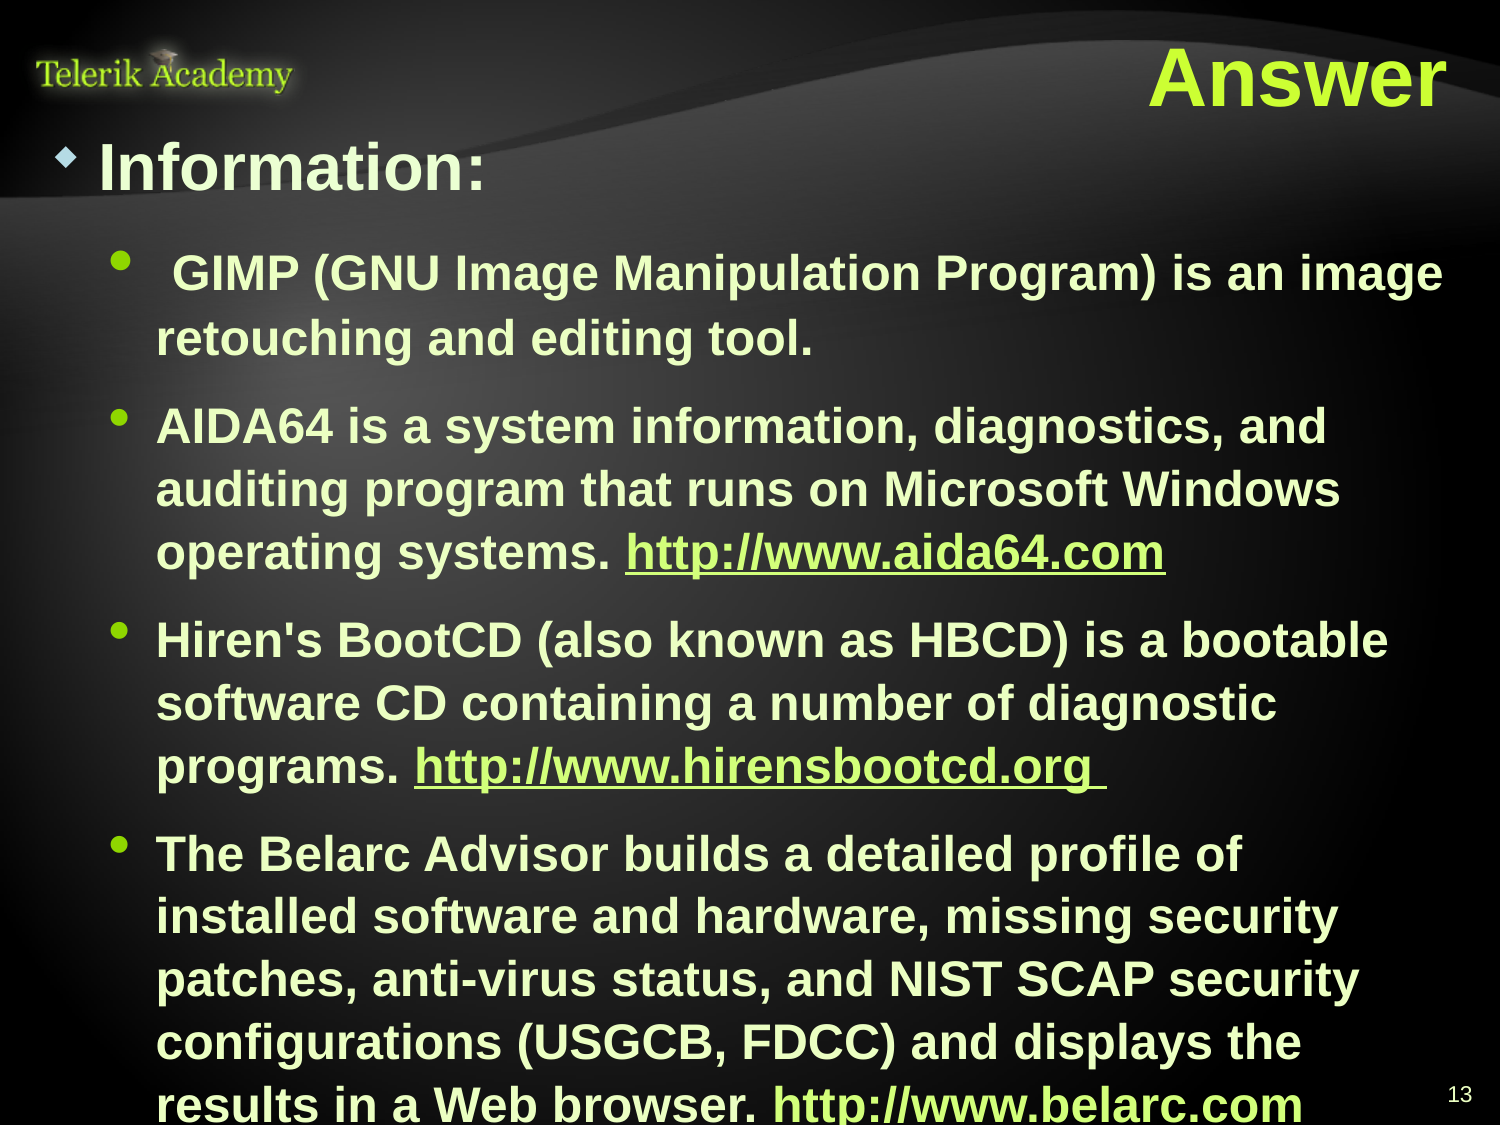

# Answer
Information:
 GIMP (GNU Image Manipulation Program) is an image retouching and editing tool.
AIDA64 is a system information, diagnostics, and auditing program that runs on Microsoft Windows operating systems. http://www.aida64.com
Hiren's BootCD (also known as HBCD) is a bootable software CD containing a number of diagnostic programs. http://www.hirensbootcd.org
The Belarc Advisor builds a detailed profile of installed software and hardware, missing security patches, anti-virus status, and NIST SCAP security configurations (USGCB, FDCC) and displays the results in a Web browser. http://www.belarc.com
13